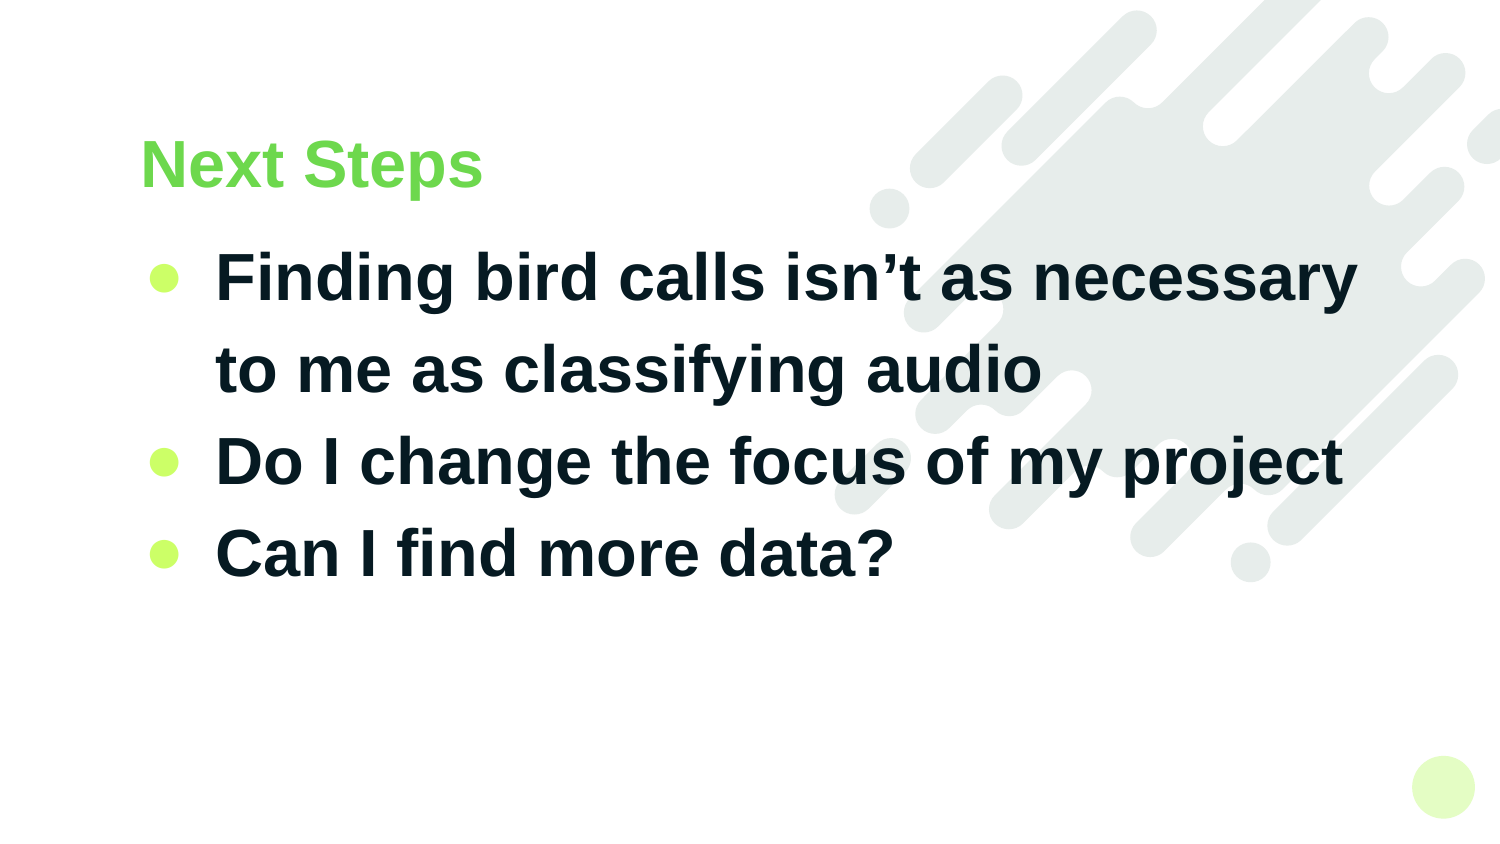

# Next Steps
Finding bird calls isn’t as necessary to me as classifying audio
Do I change the focus of my project
Can I find more data?